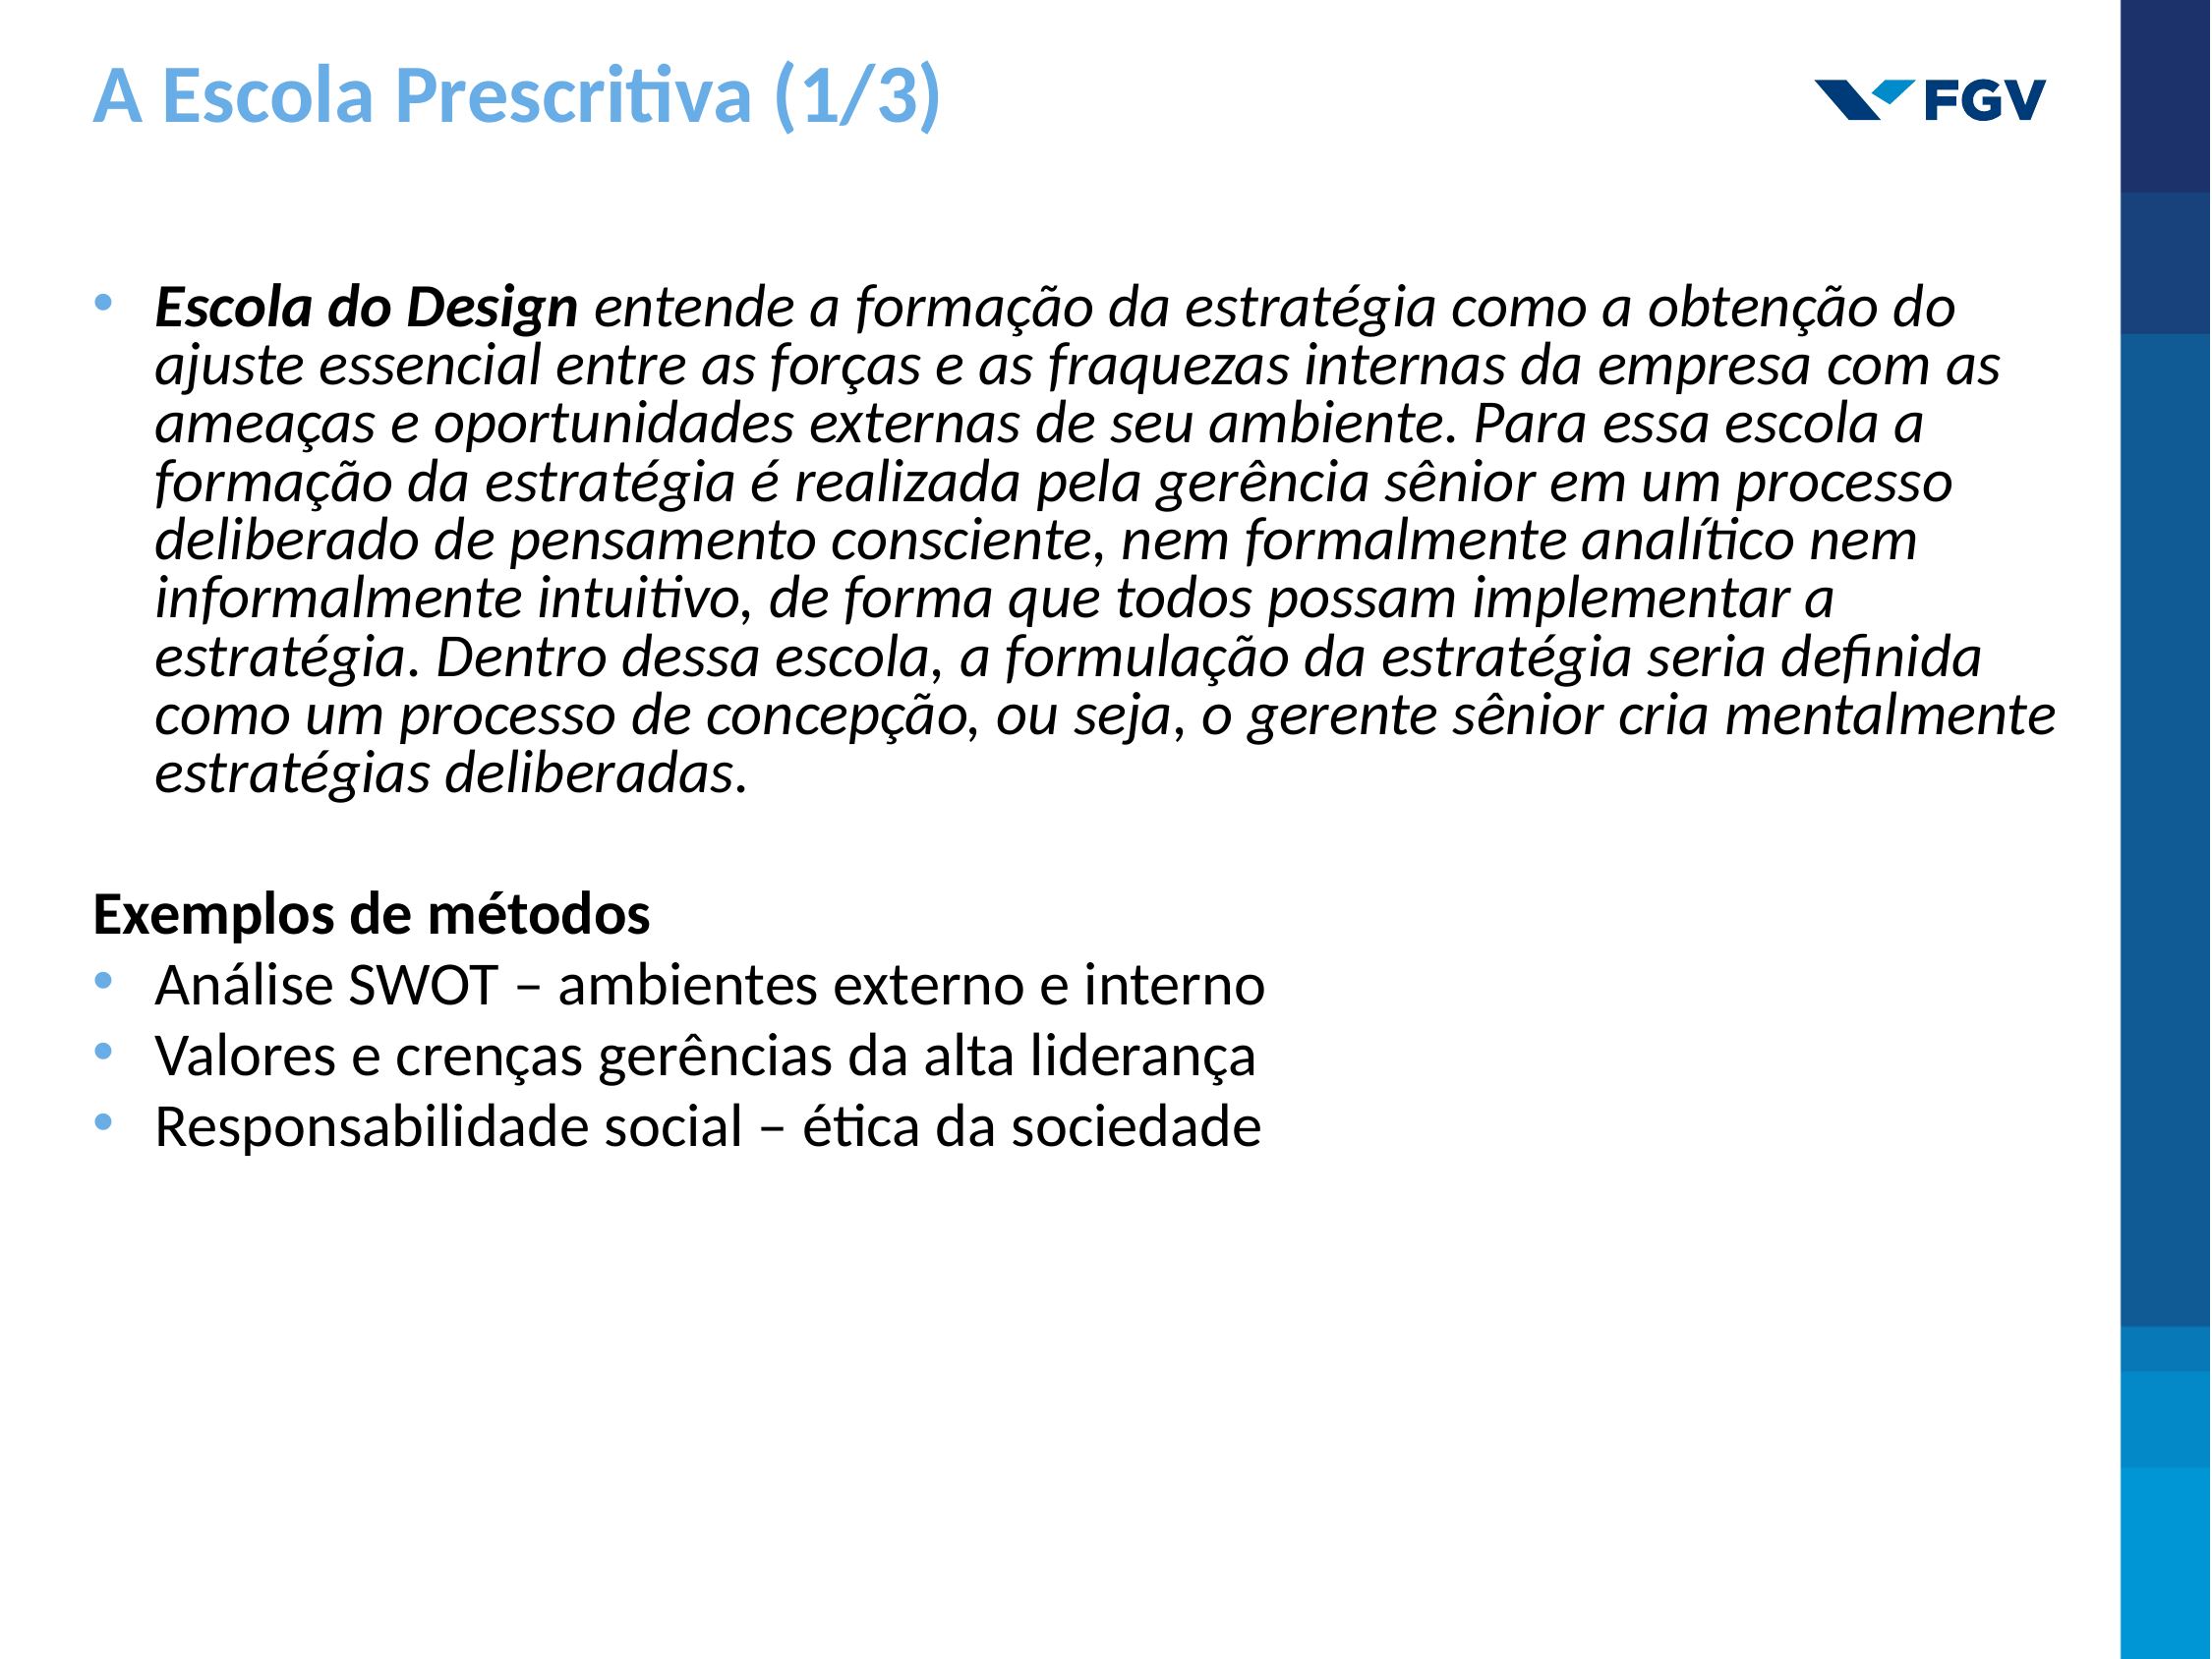

# A Escola Prescritiva (1/3)

Escola do Design entende a formação da estratégia como a obtenção do ajuste essencial entre as forças e as fraquezas internas da empresa com as ameaças e oportunidades externas de seu ambiente. Para essa escola a formação da estratégia é realizada pela gerência sênior em um processo deliberado de pensamento consciente, nem formalmente analítico nem informalmente intuitivo, de forma que todos possam implementar a estratégia. Dentro dessa escola, a formulação da estratégia seria definida como um processo de concepção, ou seja, o gerente sênior cria mentalmente estratégias deliberadas.

Exemplos de métodos
Análise SWOT – ambientes externo e interno
Valores e crenças gerências da alta liderança
Responsabilidade social – ética da sociedade